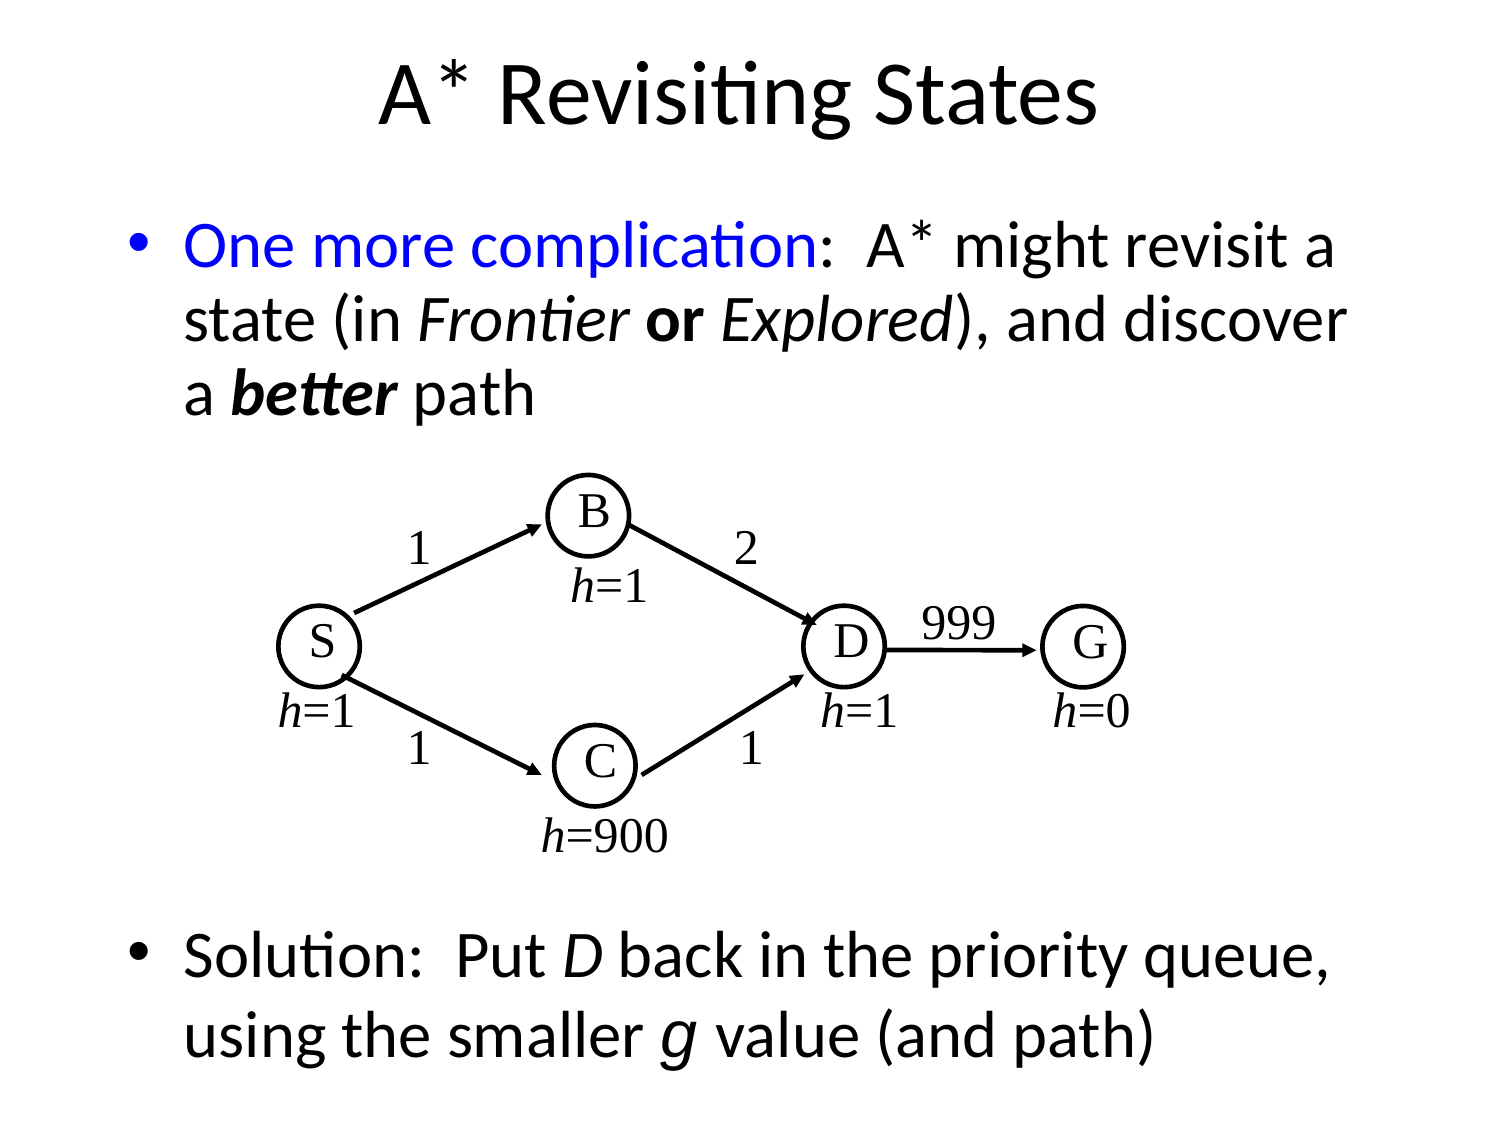

# A* Revisiting States
One more complication:  A* might revisit a state (in Frontier or Explored), and discover a better path

Solution:  Put D back in the priority queue, using the smaller g value (and path)

B
1
2

h=1
999

S

D

G

h=1

h=1
h=0
1
1

C
h=900